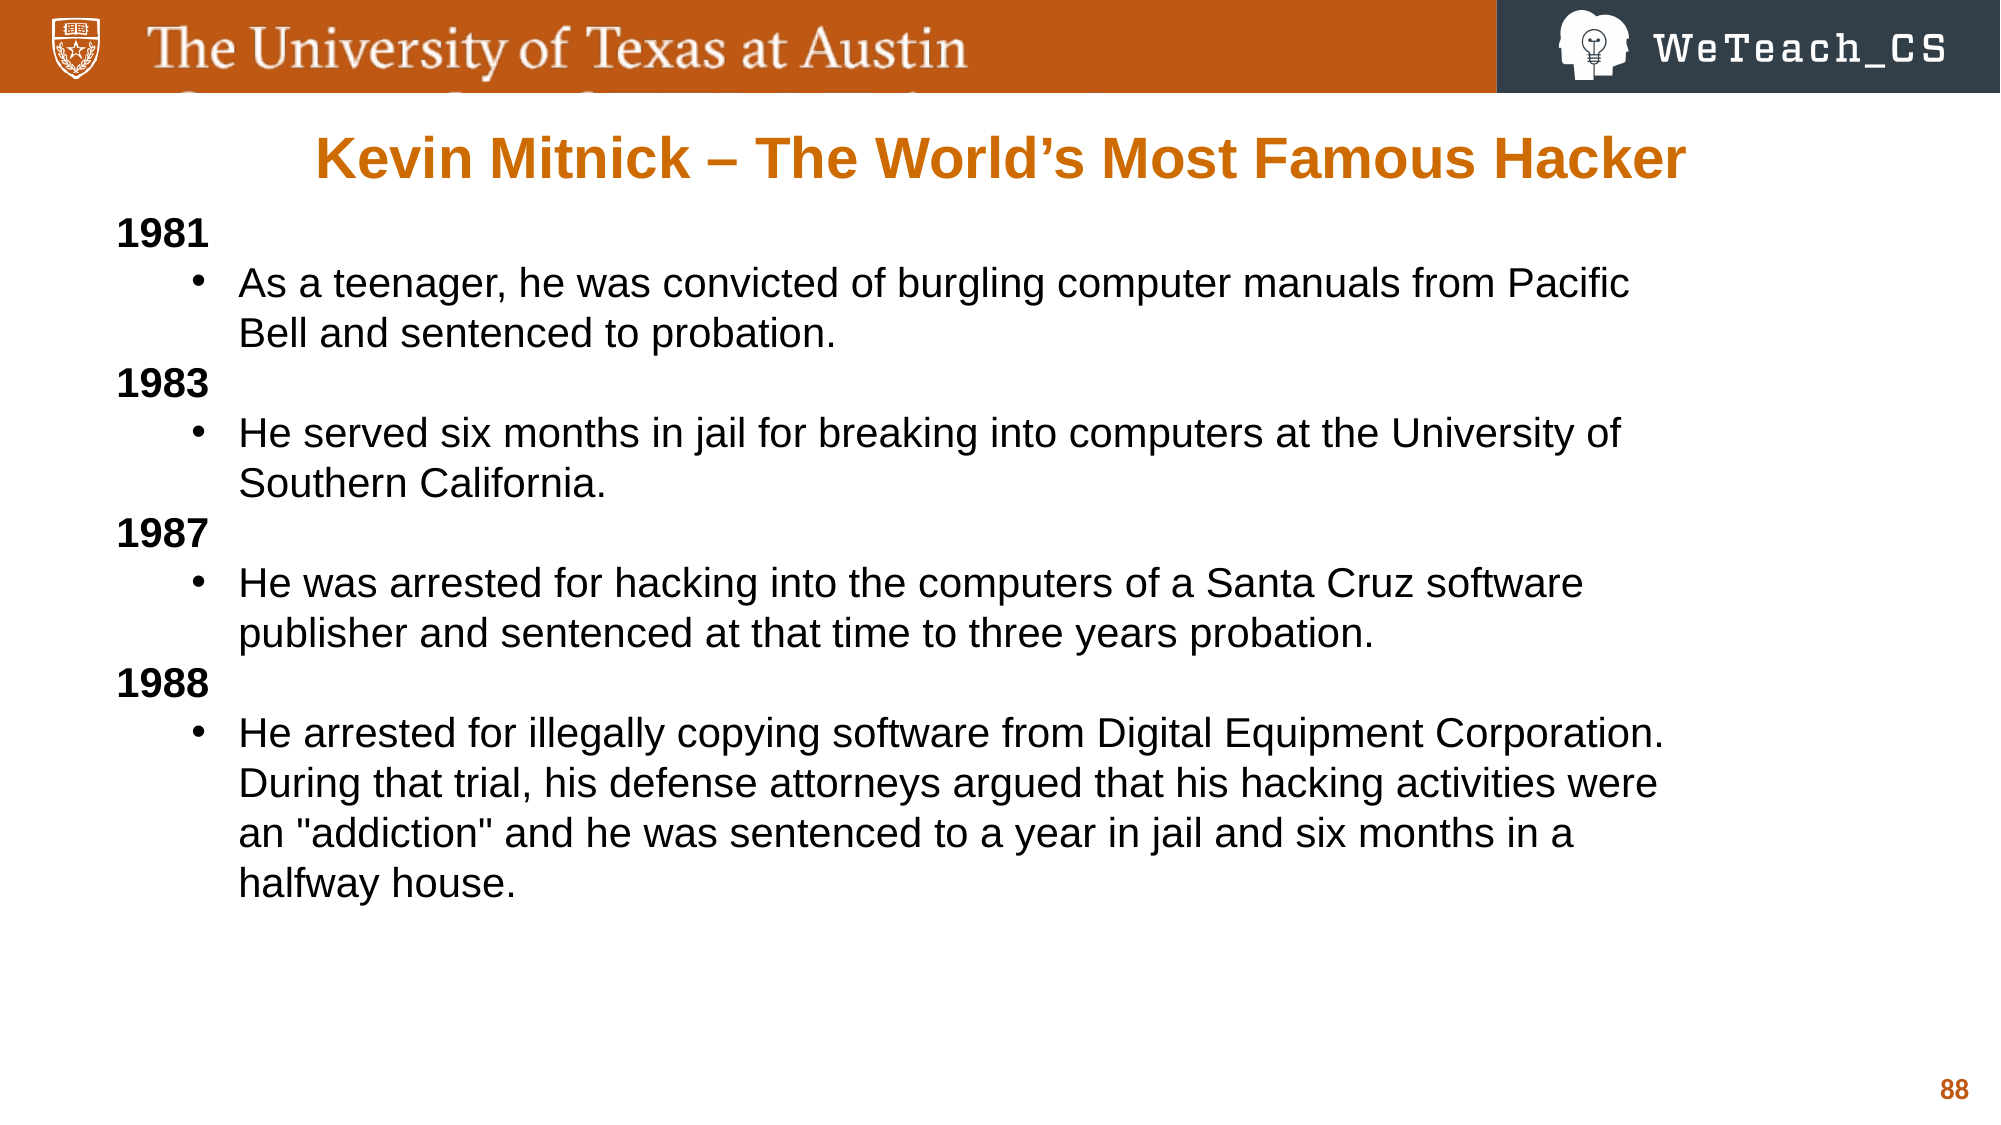

Kevin Mitnick – The World’s Most Famous Hacker
1981
As a teenager, he was convicted of burgling computer manuals from Pacific Bell and sentenced to probation.
1983
He served six months in jail for breaking into computers at the University of Southern California.
1987
He was arrested for hacking into the computers of a Santa Cruz software publisher and sentenced at that time to three years probation.
1988
He arrested for illegally copying software from Digital Equipment Corporation. During that trial, his defense attorneys argued that his hacking activities were an "addiction" and he was sentenced to a year in jail and six months in a halfway house.